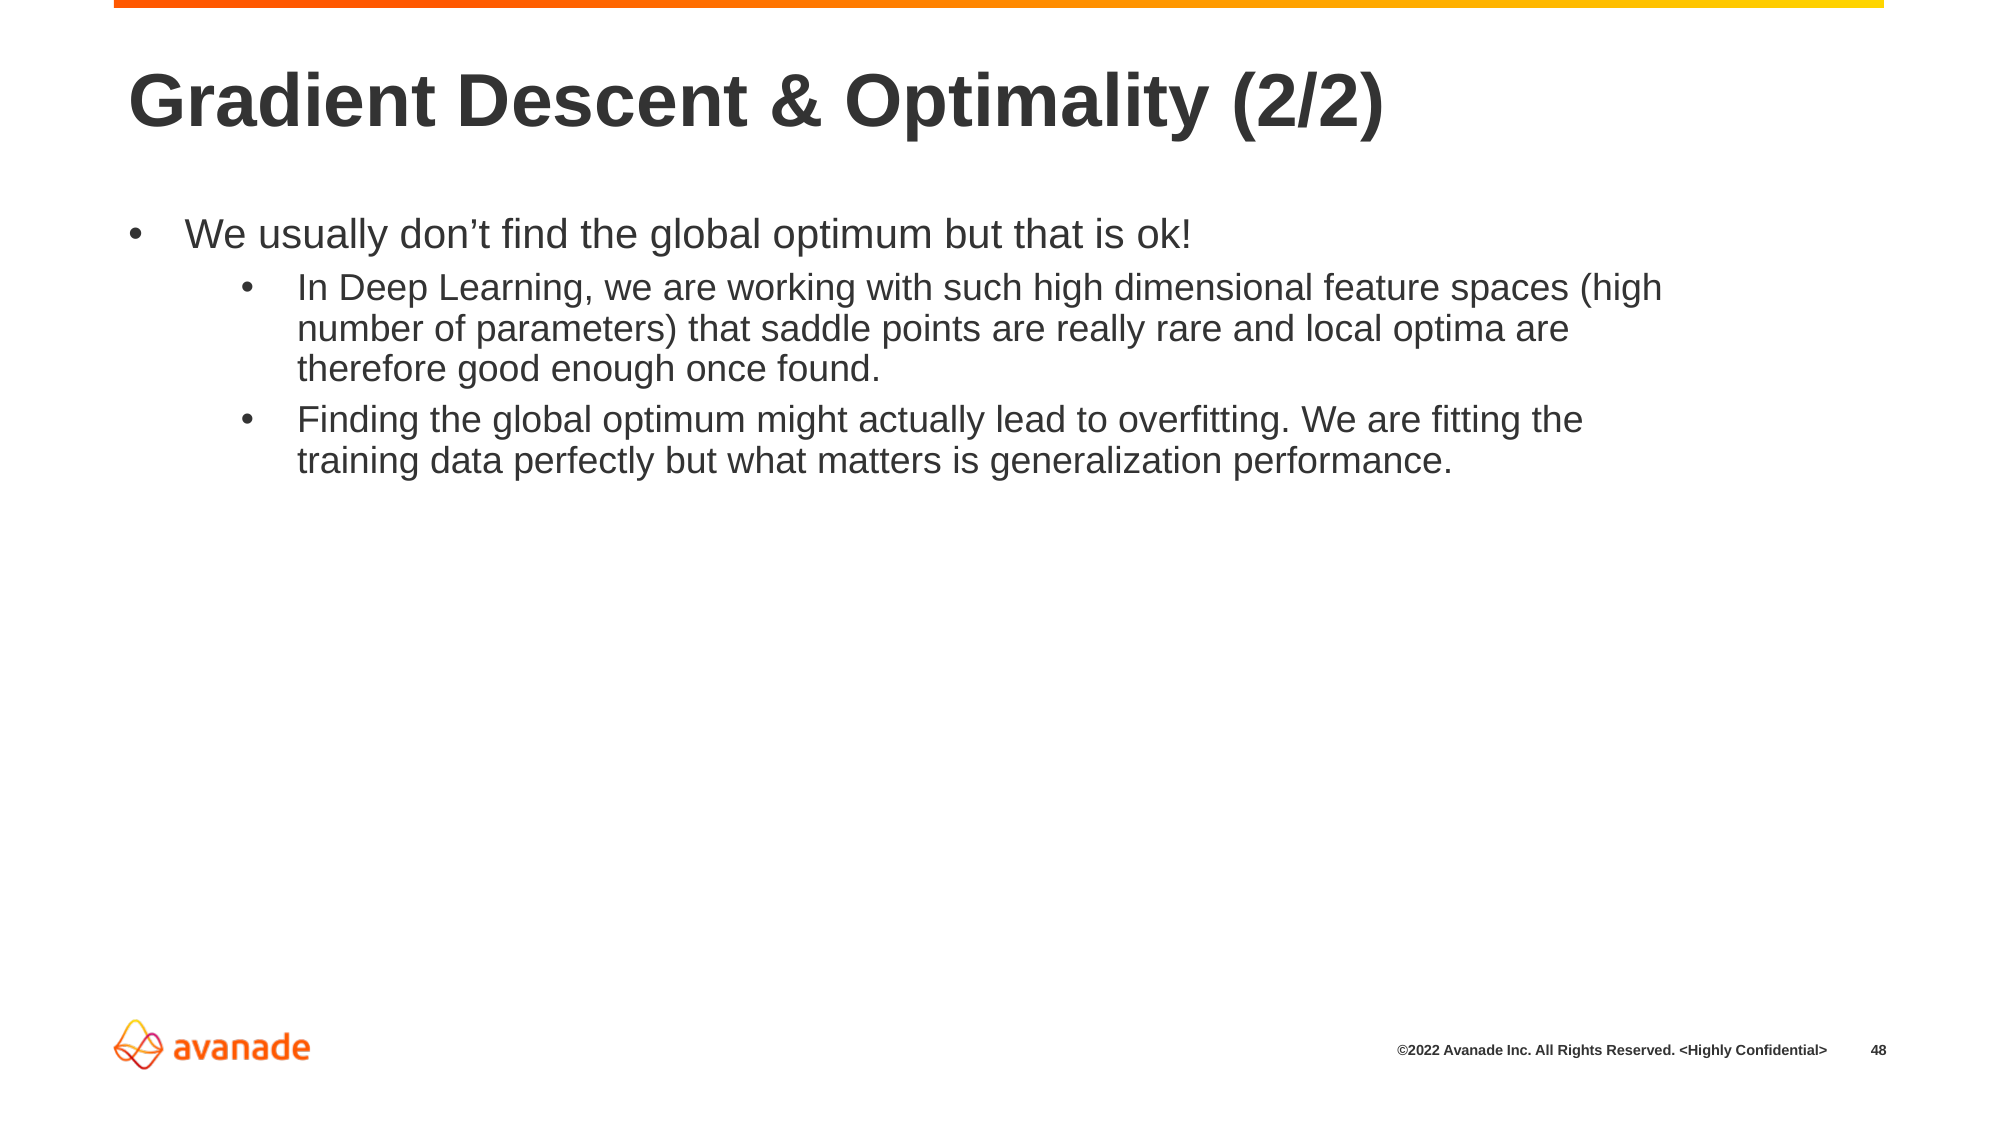

# Gradient Descent & Optimality (2/2)
We usually don’t find the global optimum but that is ok!
In Deep Learning, we are working with such high dimensional feature spaces (high number of parameters) that saddle points are really rare and local optima are therefore good enough once found.
Finding the global optimum might actually lead to overfitting. We are fitting the training data perfectly but what matters is generalization performance.